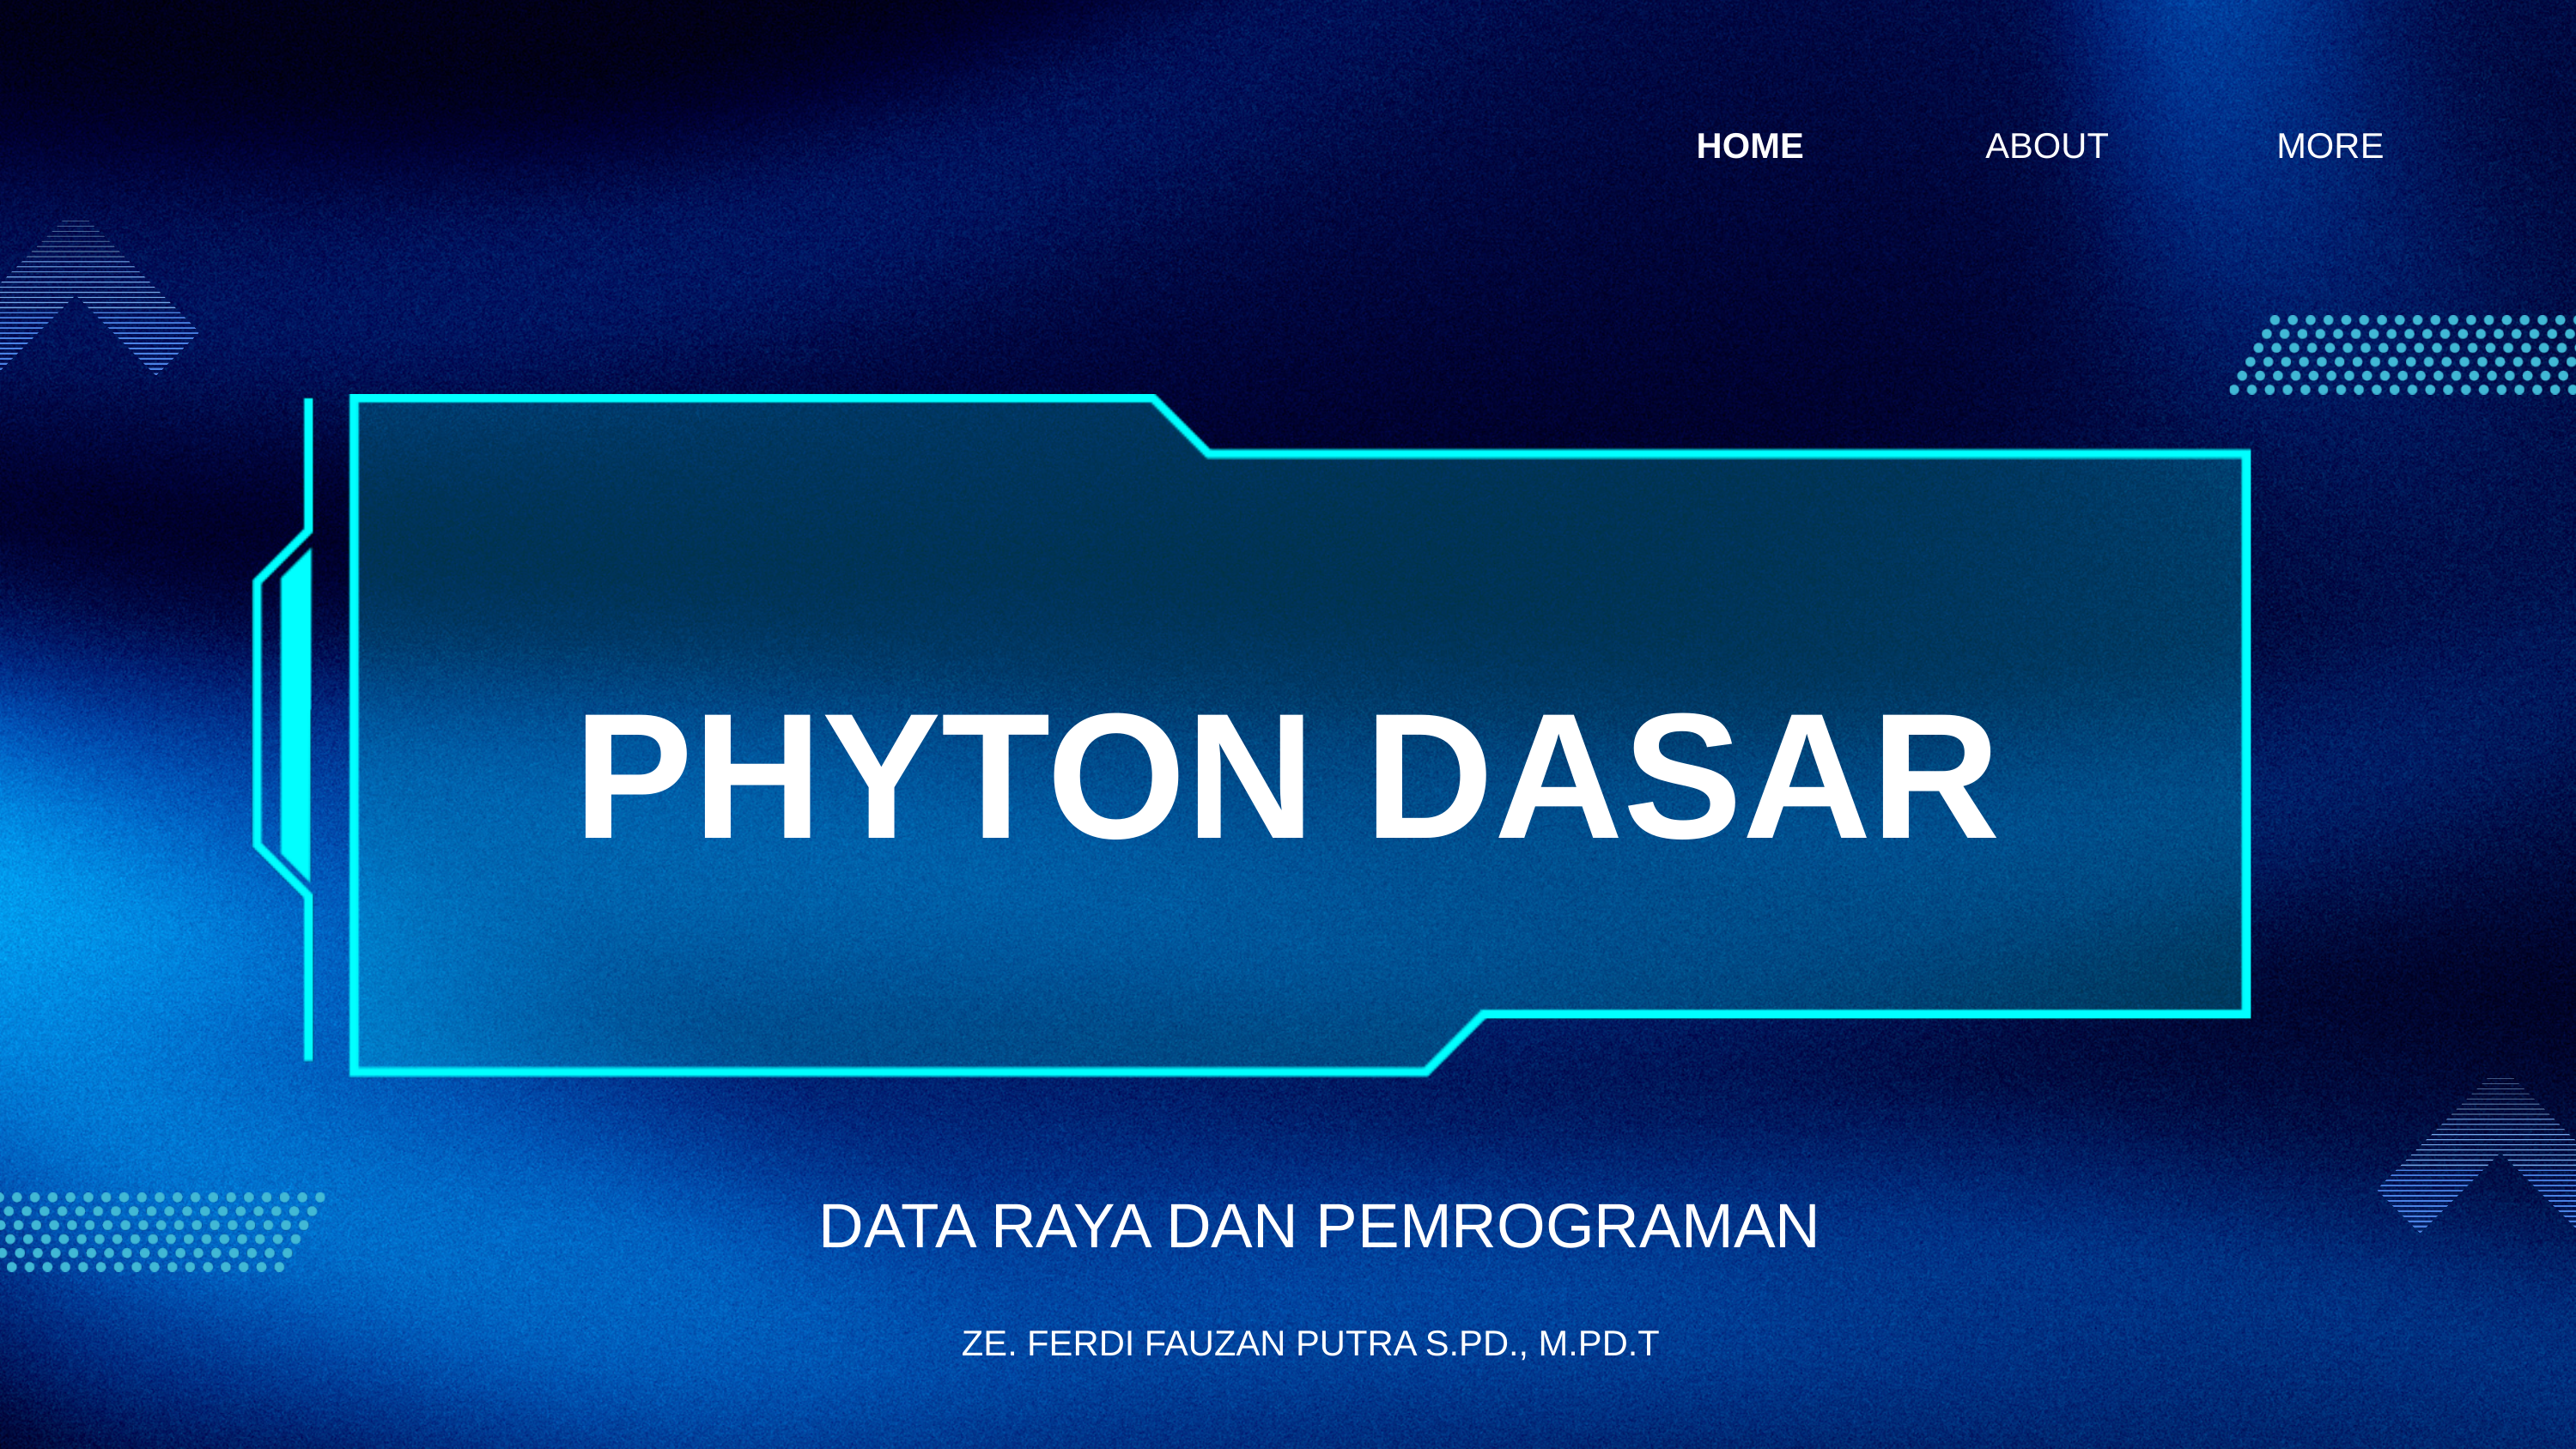

HOME
ABOUT
MORE

PHYTON DASAR

DATA RAYA DAN PEMROGRAMAN

ZE. FERDI FAUZAN PUTRA S.PD., M.PD.T